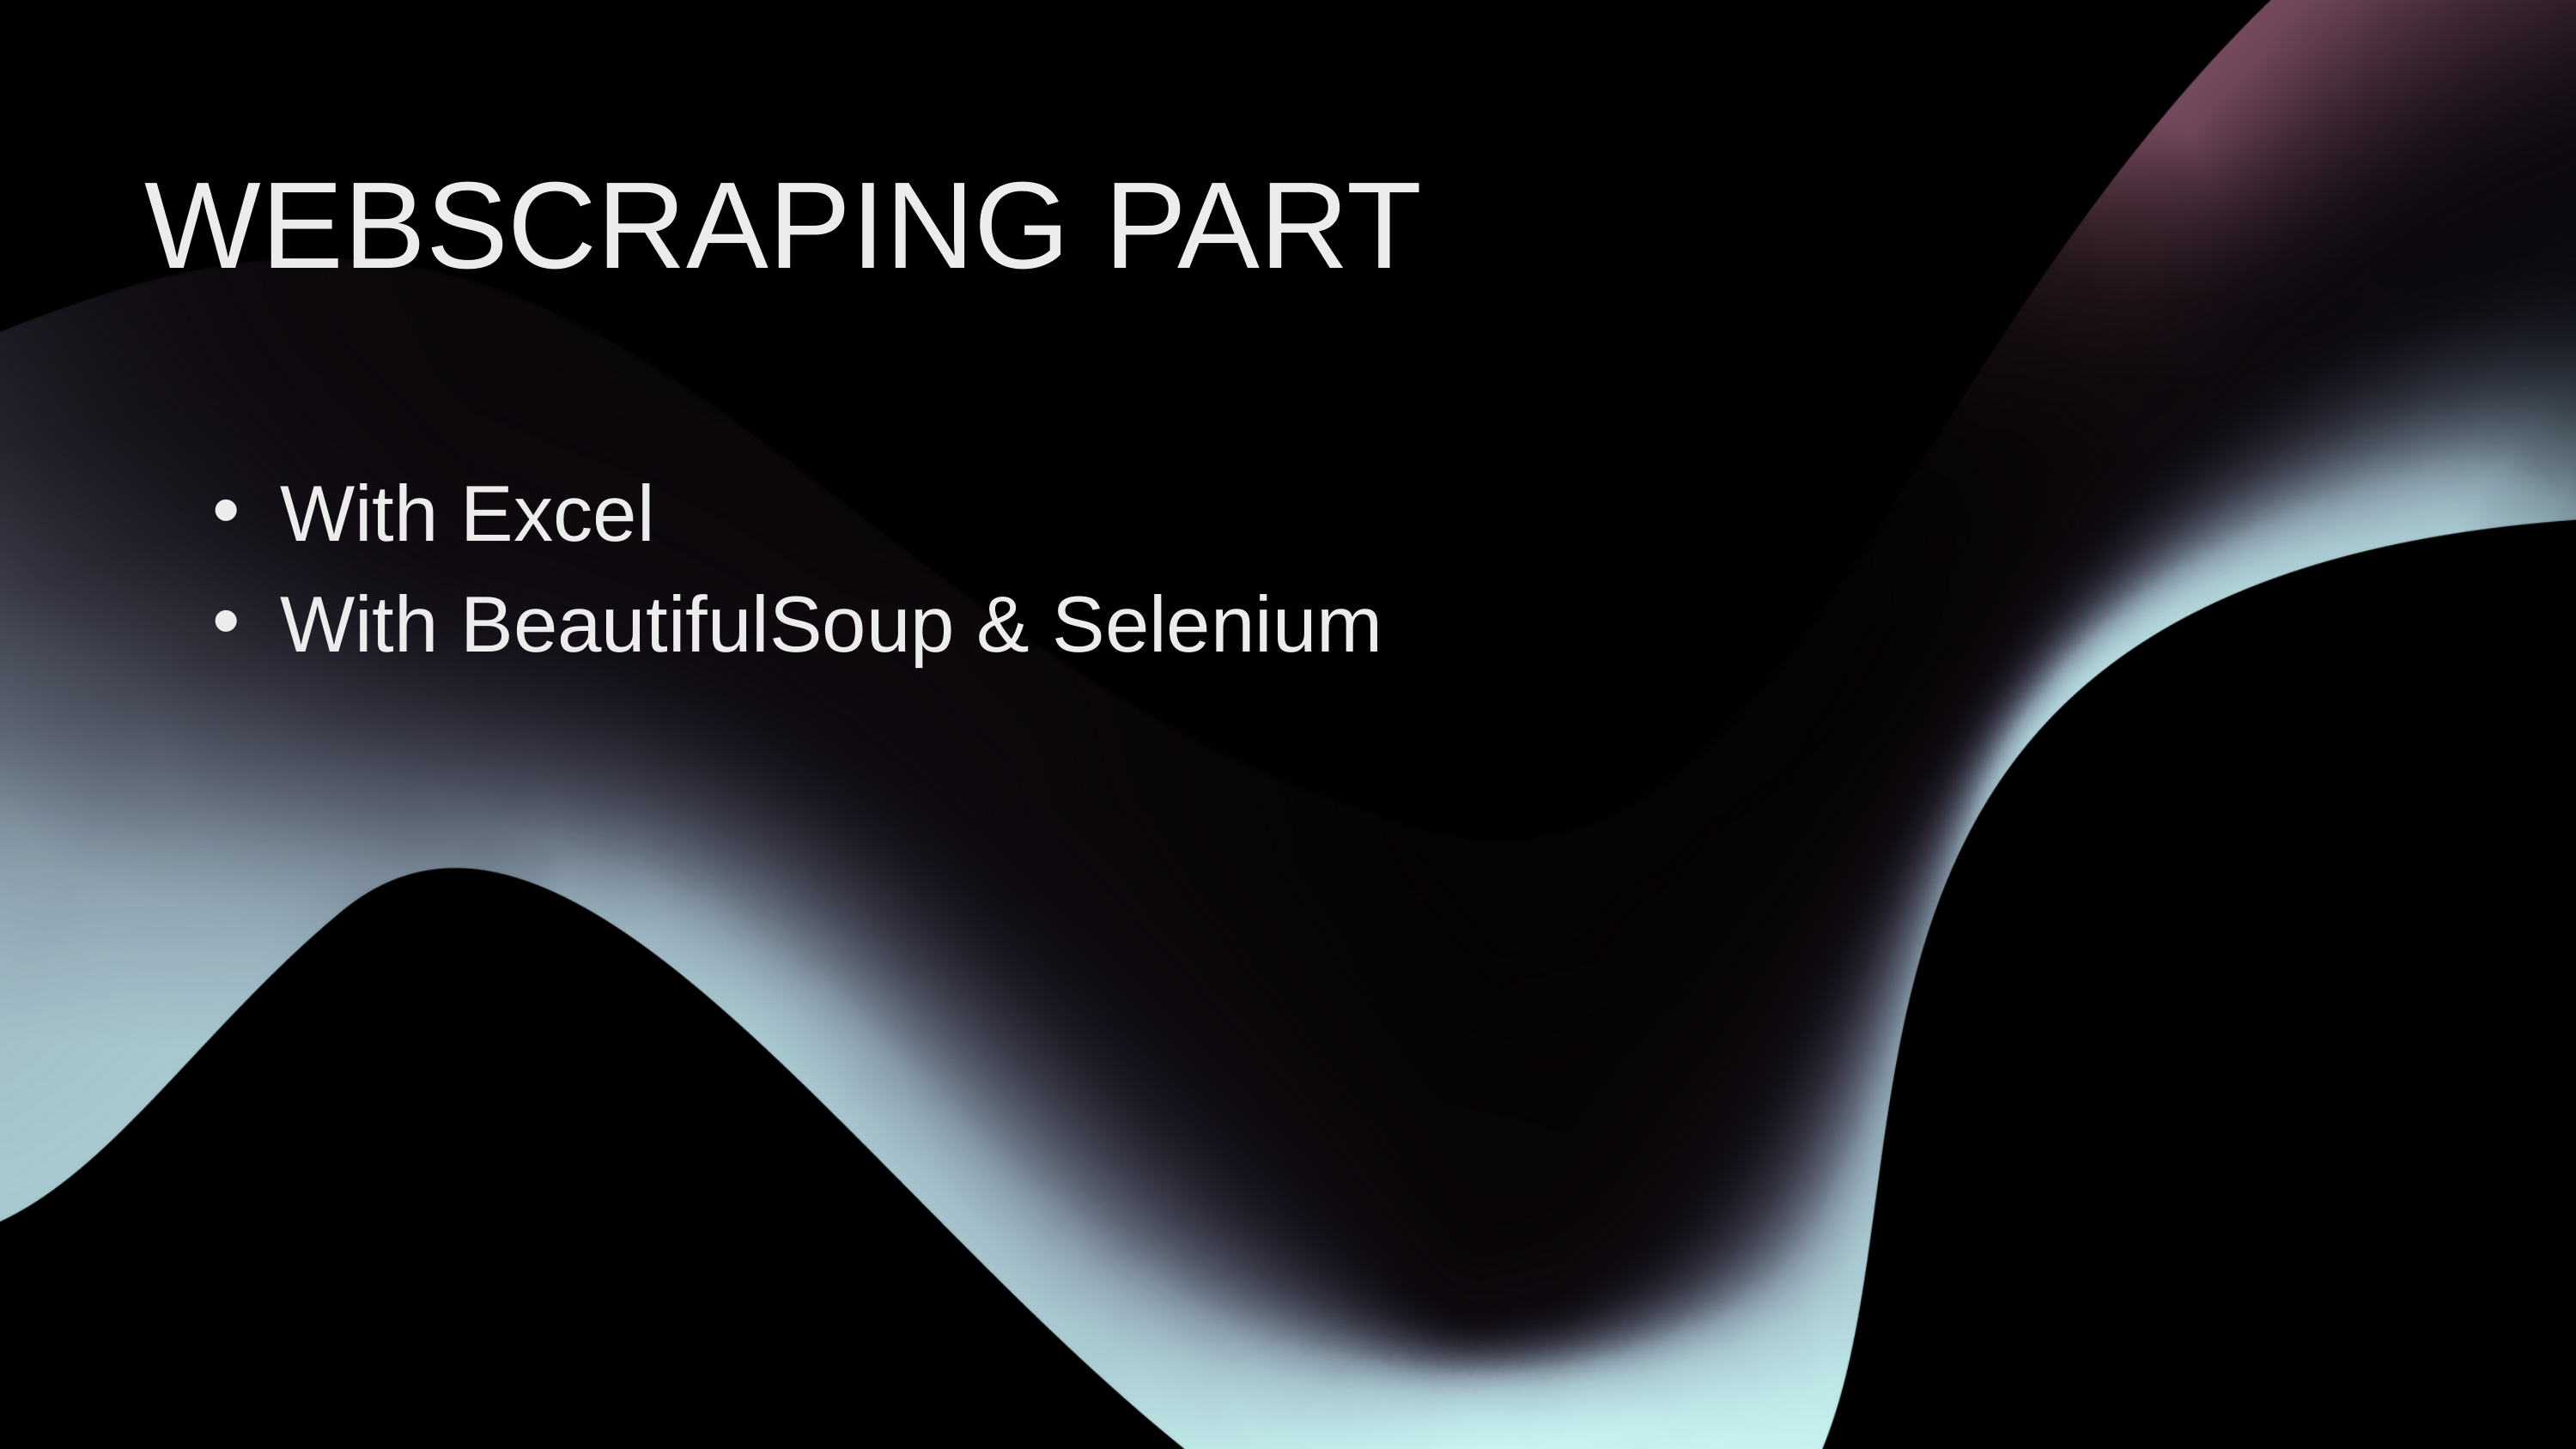

WEBSCRAPING PART
With Excel
With BeautifulSoup & Selenium